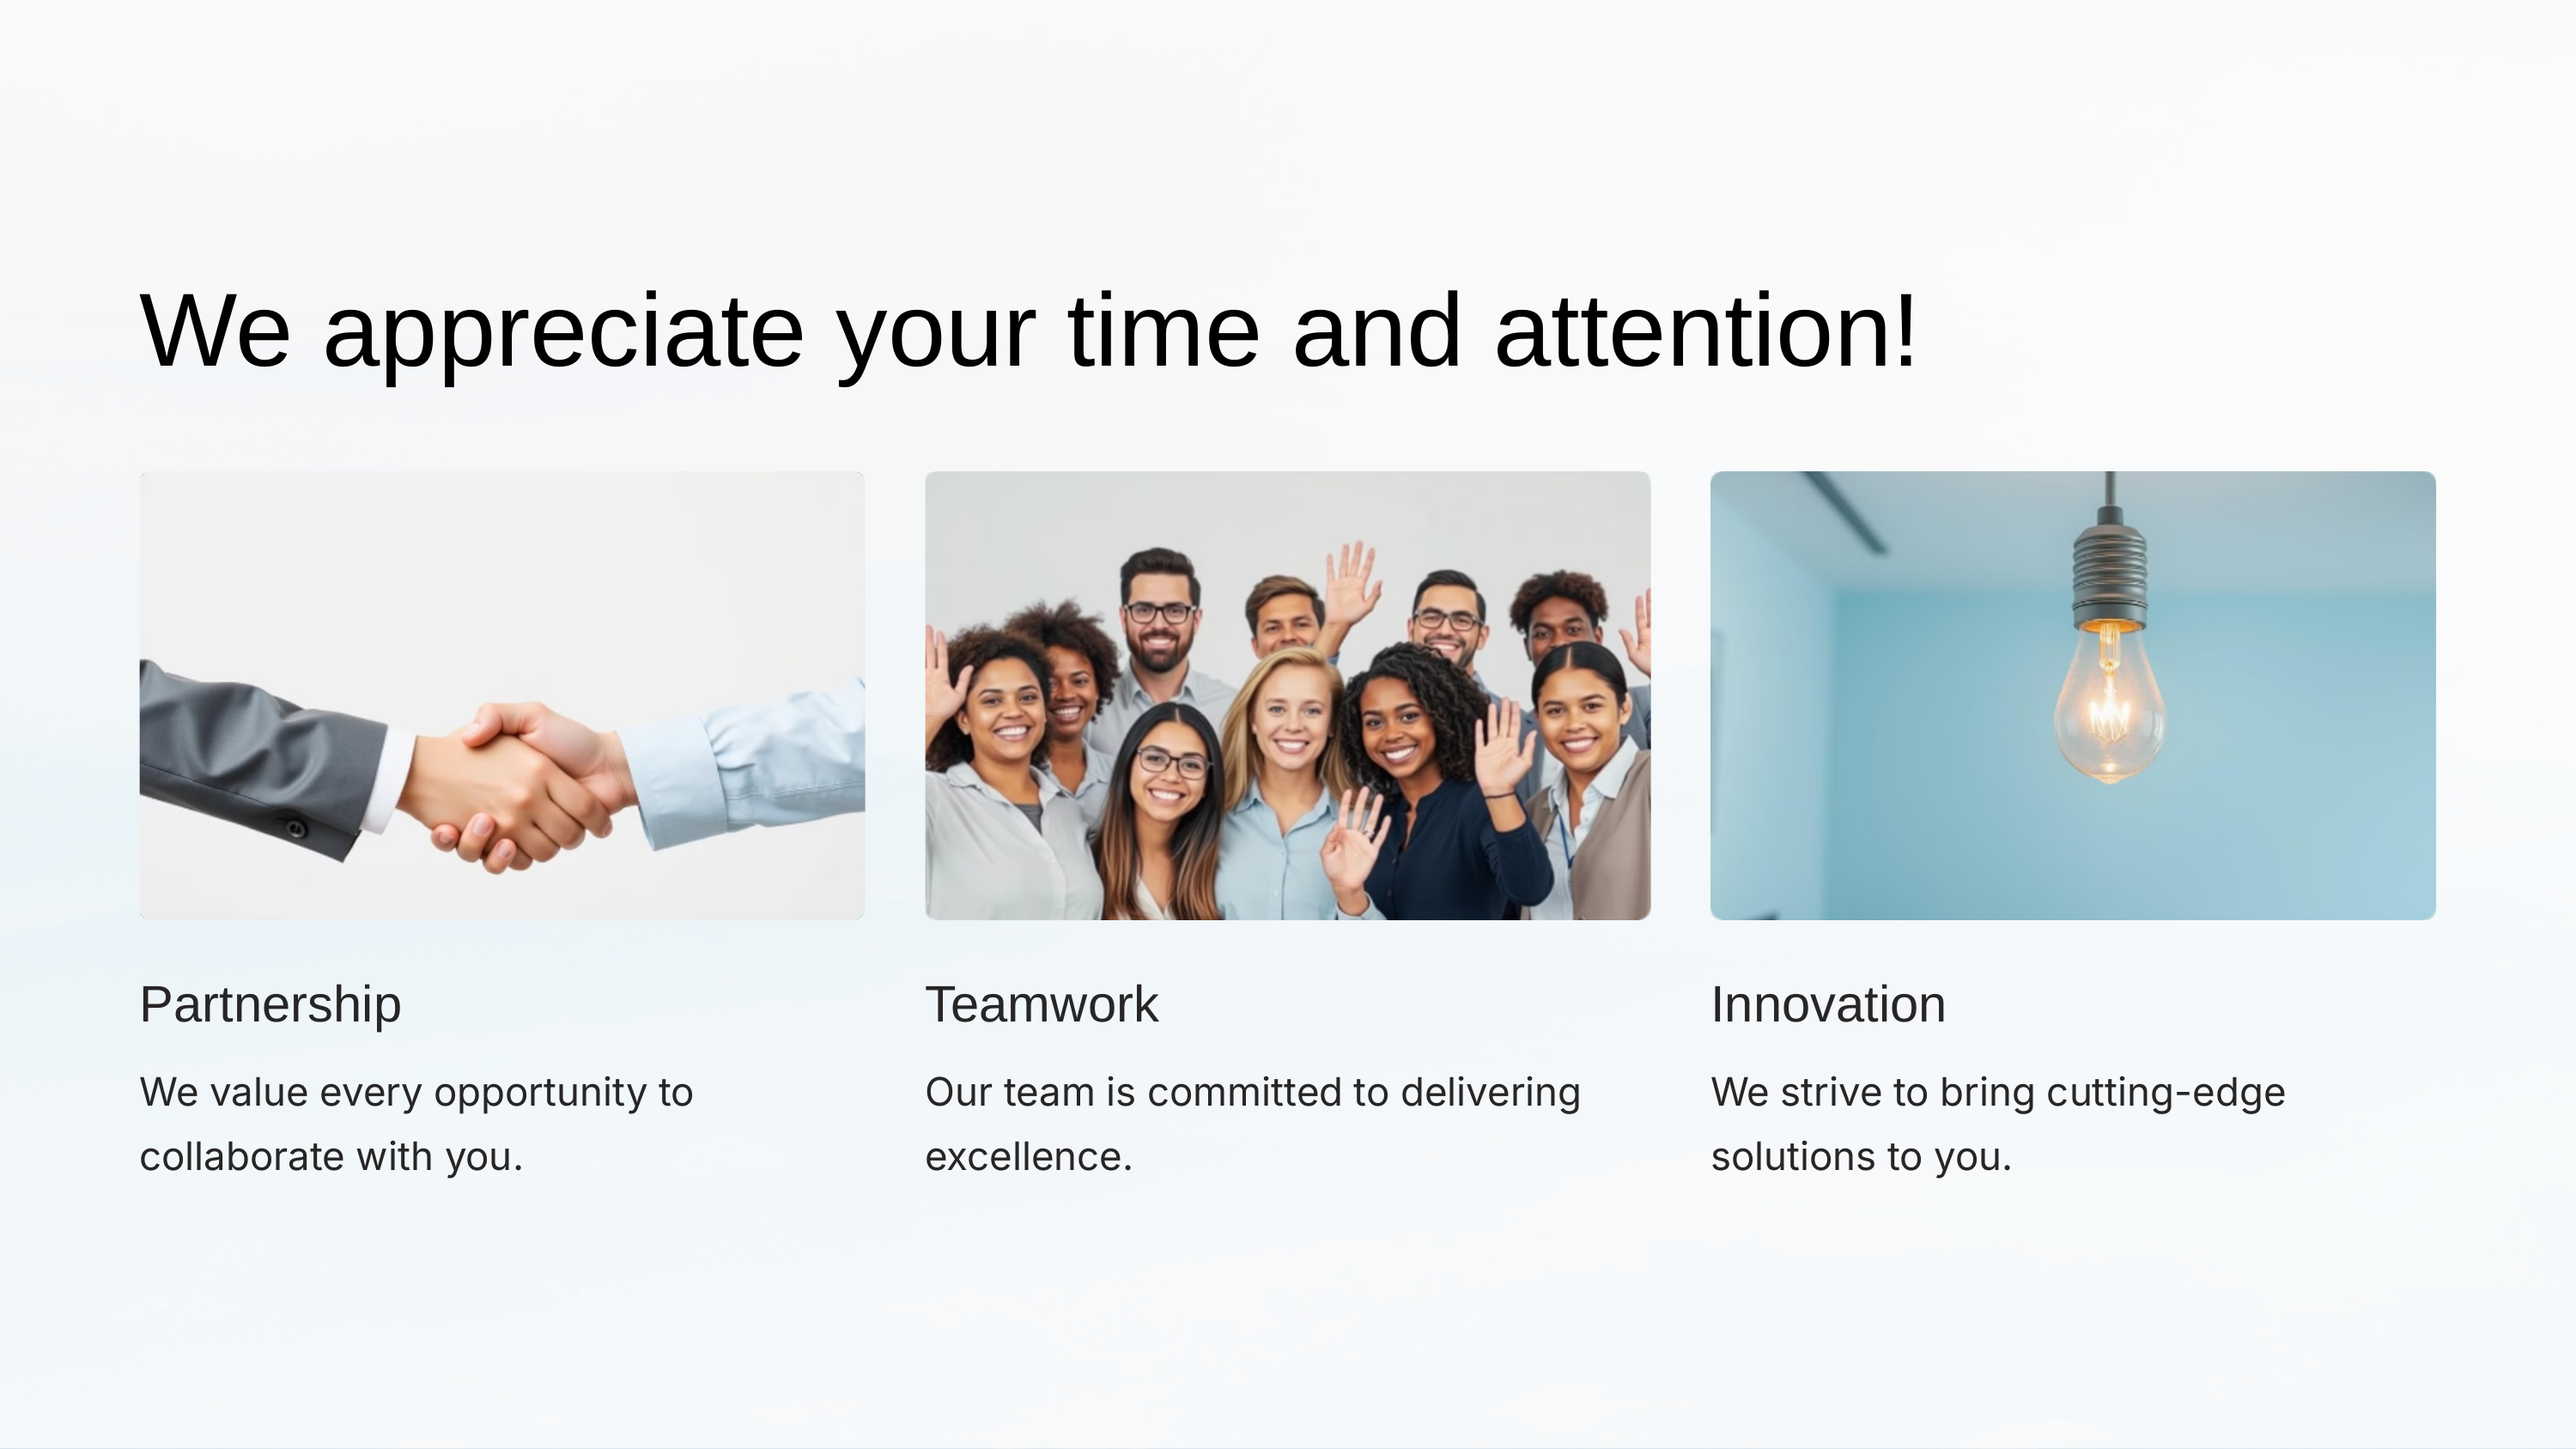

We appreciate your time and attention!

Partnership

Innovation

Teamwork

We value every opportunity to collaborate with you.

We strive to bring cutting-edge solutions to you.

Our team is committed to delivering excellence.